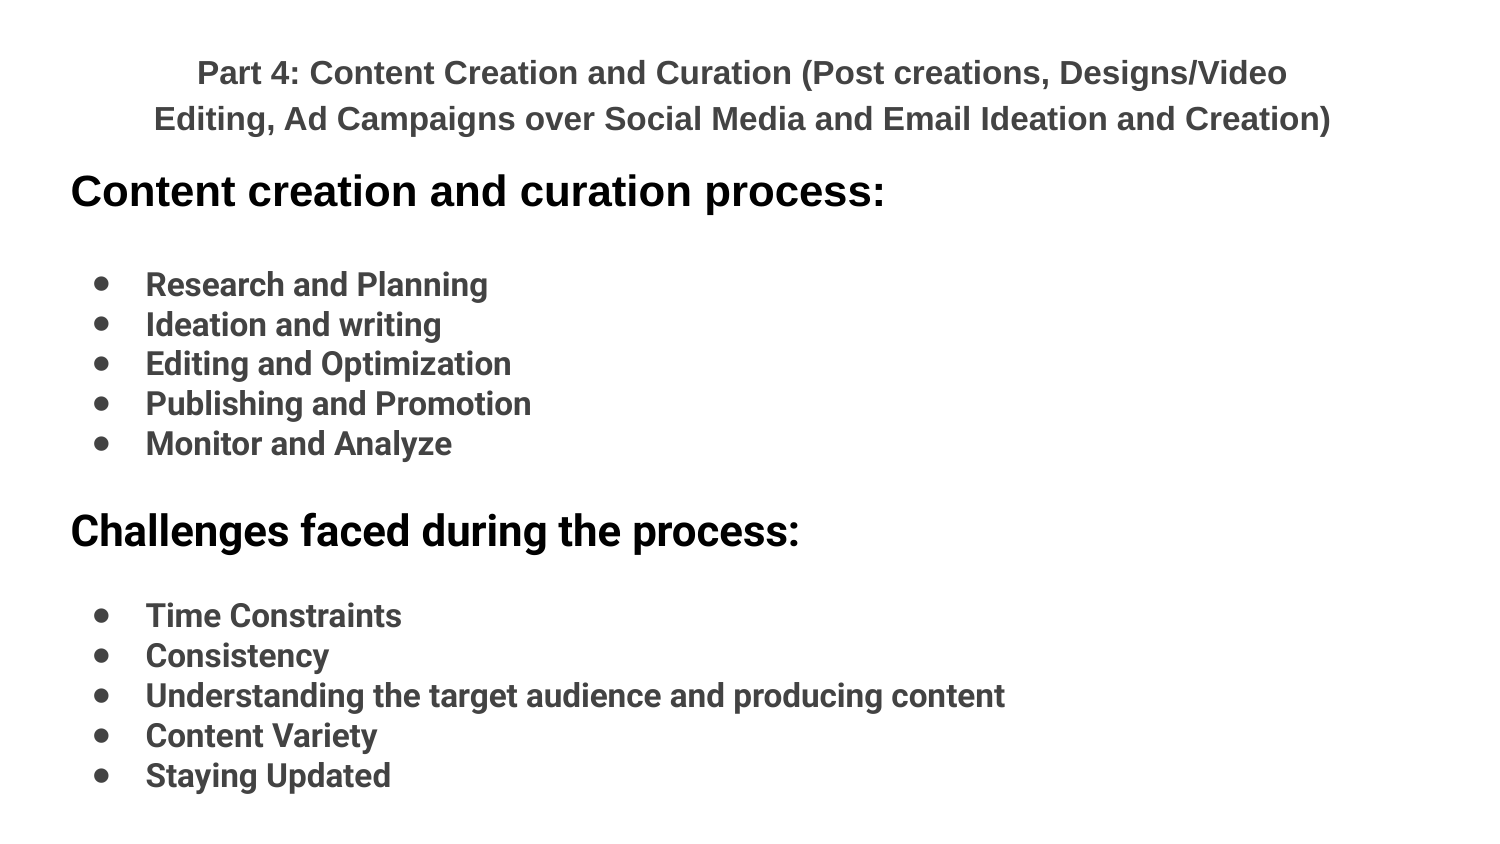

Part 4: Content Creation and Curation (Post creations, Designs/Video
Editing, Ad Campaigns over Social Media and Email Ideation and Creation)
Content creation and curation process:

Research and Planning
Ideation and writing
Editing and Optimization
Publishing and Promotion
Monitor and Analyze

Challenges faced during the process:

Time Constraints
Consistency
Understanding the target audience and producing content
Content Variety
Staying Updated